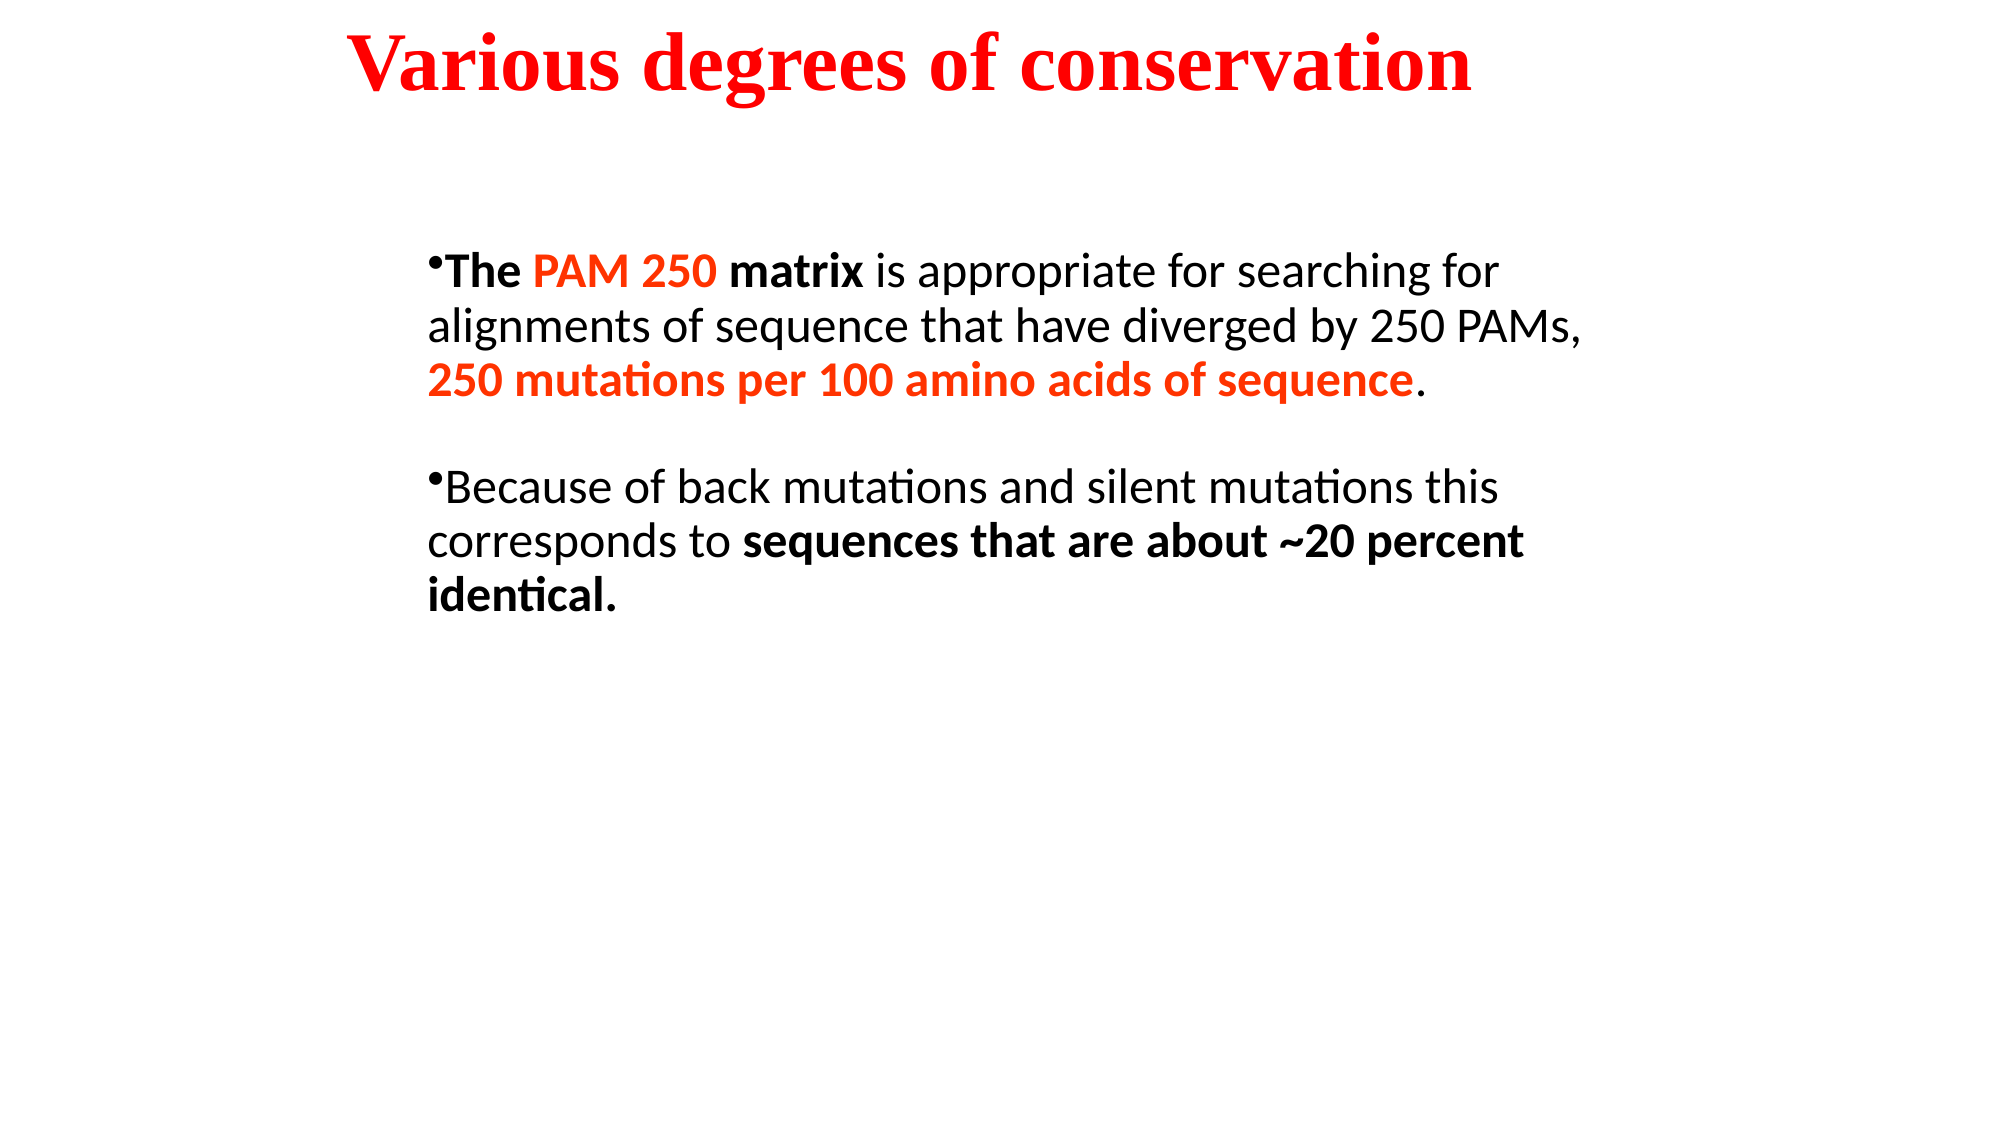

Various degrees of conservation
The PAM 250 matrix is appropriate for searching for alignments of sequence that have diverged by 250 PAMs, 250 mutations per 100 amino acids of sequence.

Because of back mutations and silent mutations this corresponds to sequences that are about ~20 percent identical.